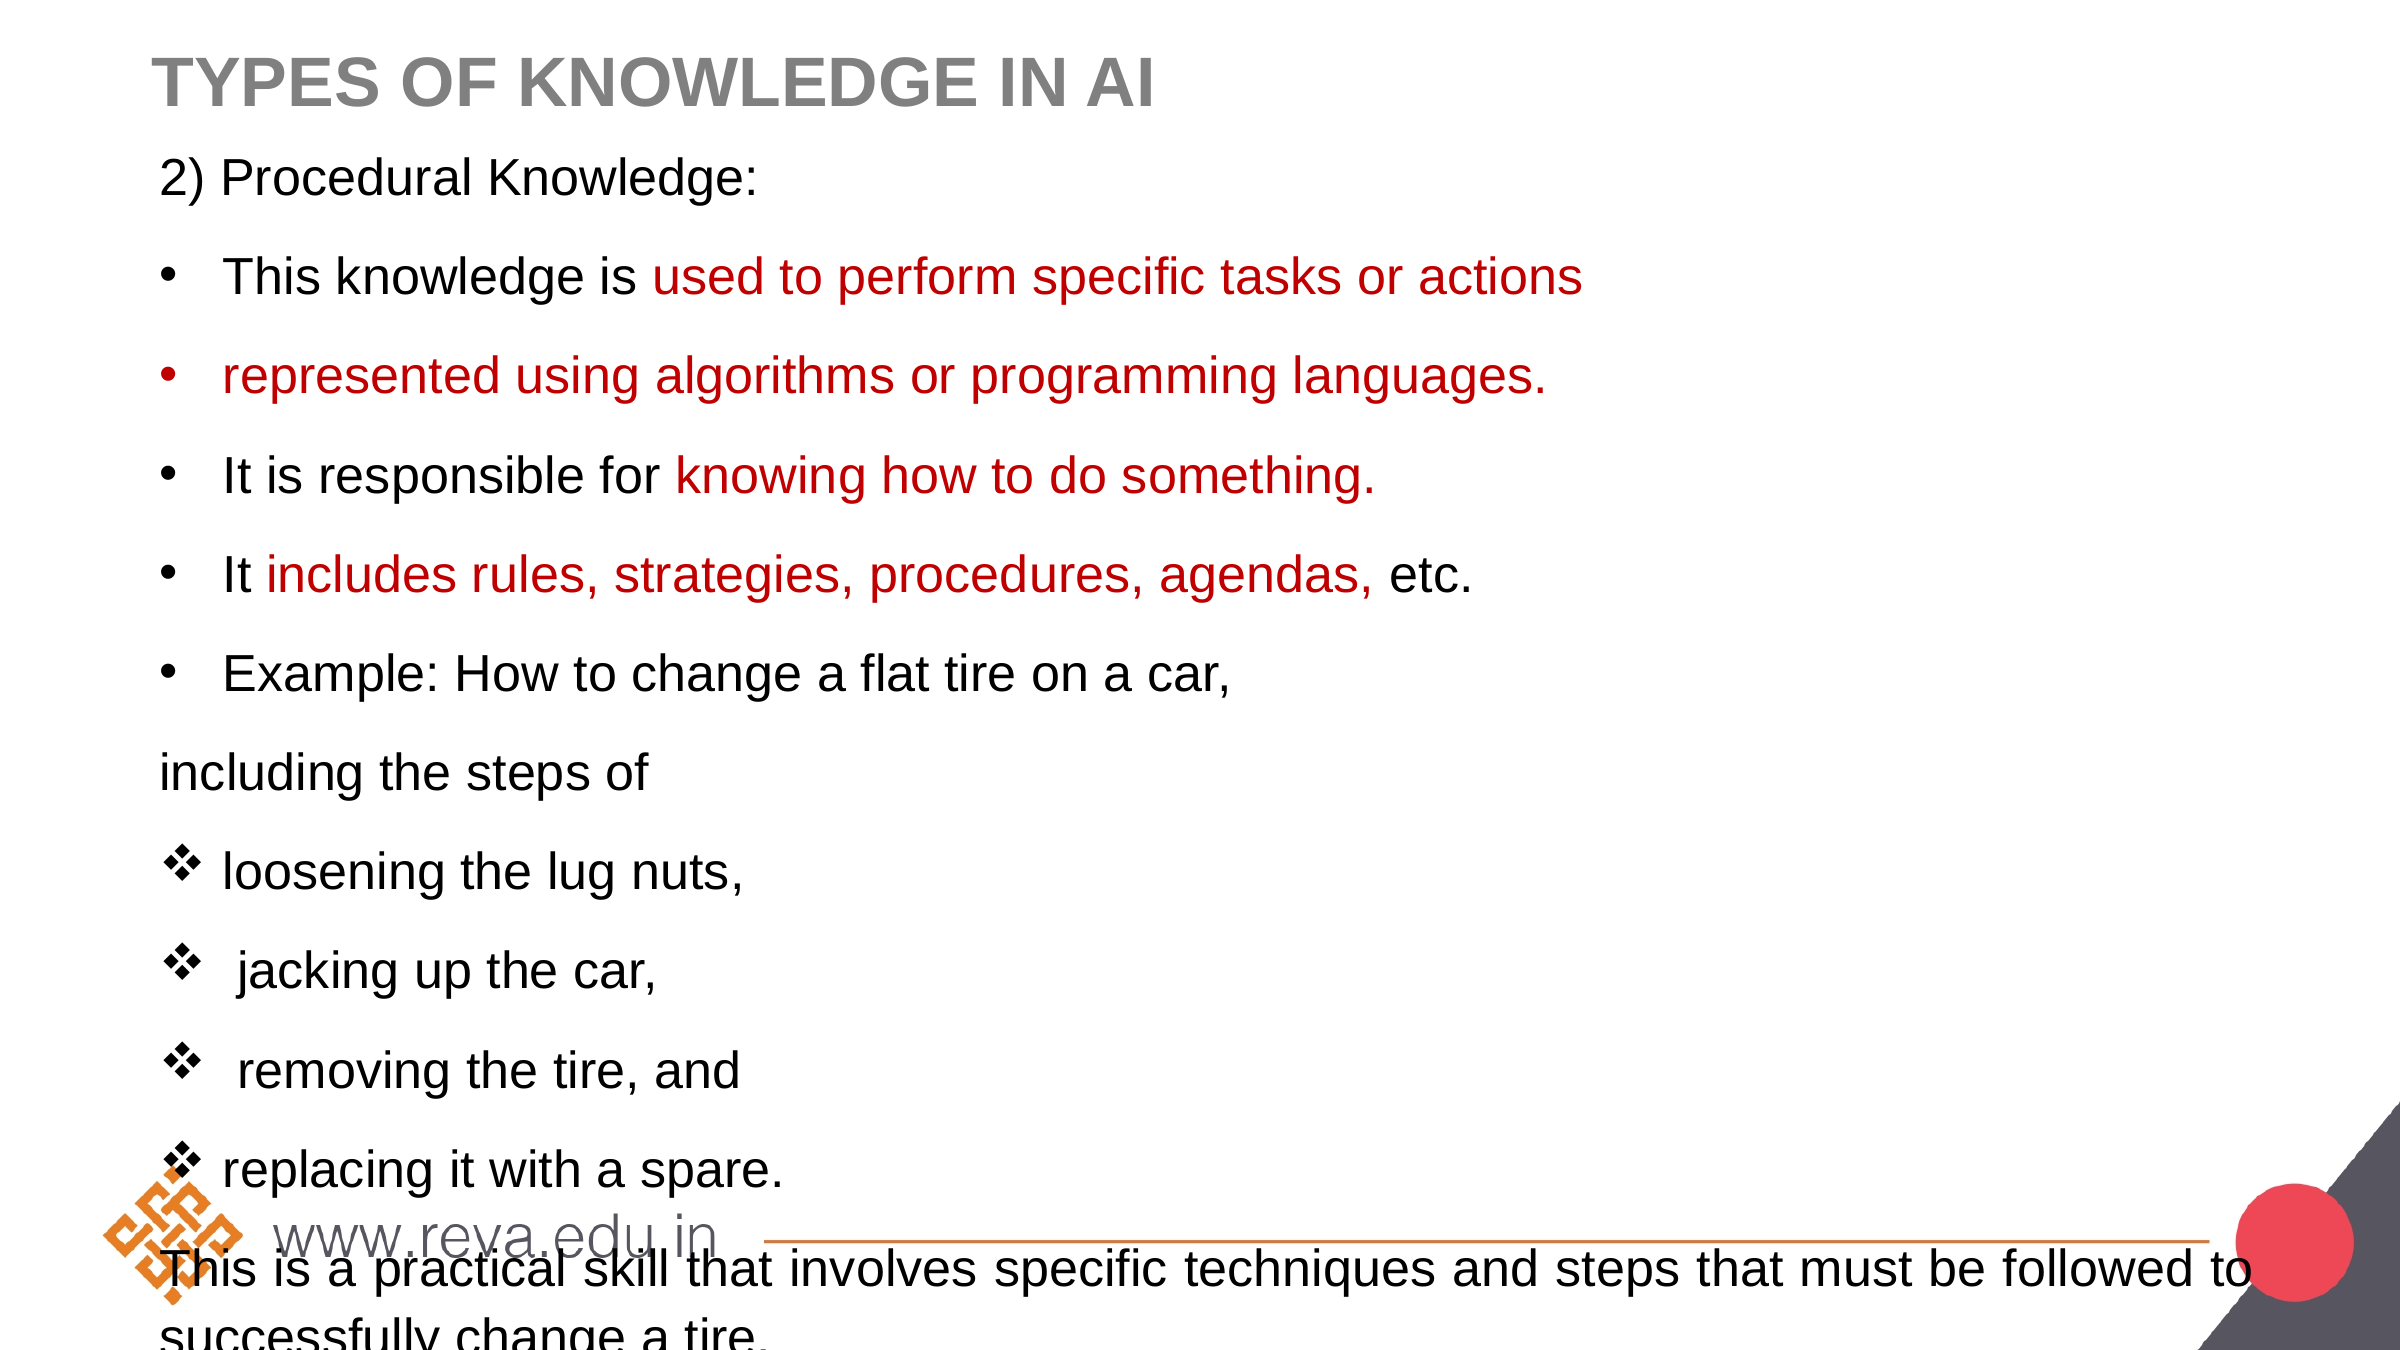

# Types of Knowledge in AI
2) Procedural Knowledge:
This knowledge is used to perform specific tasks or actions
represented using algorithms or programming languages.
It is responsible for knowing how to do something.
It includes rules, strategies, procedures, agendas, etc.
Example: How to change a flat tire on a car,
including the steps of
loosening the lug nuts,
 jacking up the car,
 removing the tire, and
replacing it with a spare.
This is a practical skill that involves specific techniques and steps that must be followed to successfully change a tire.